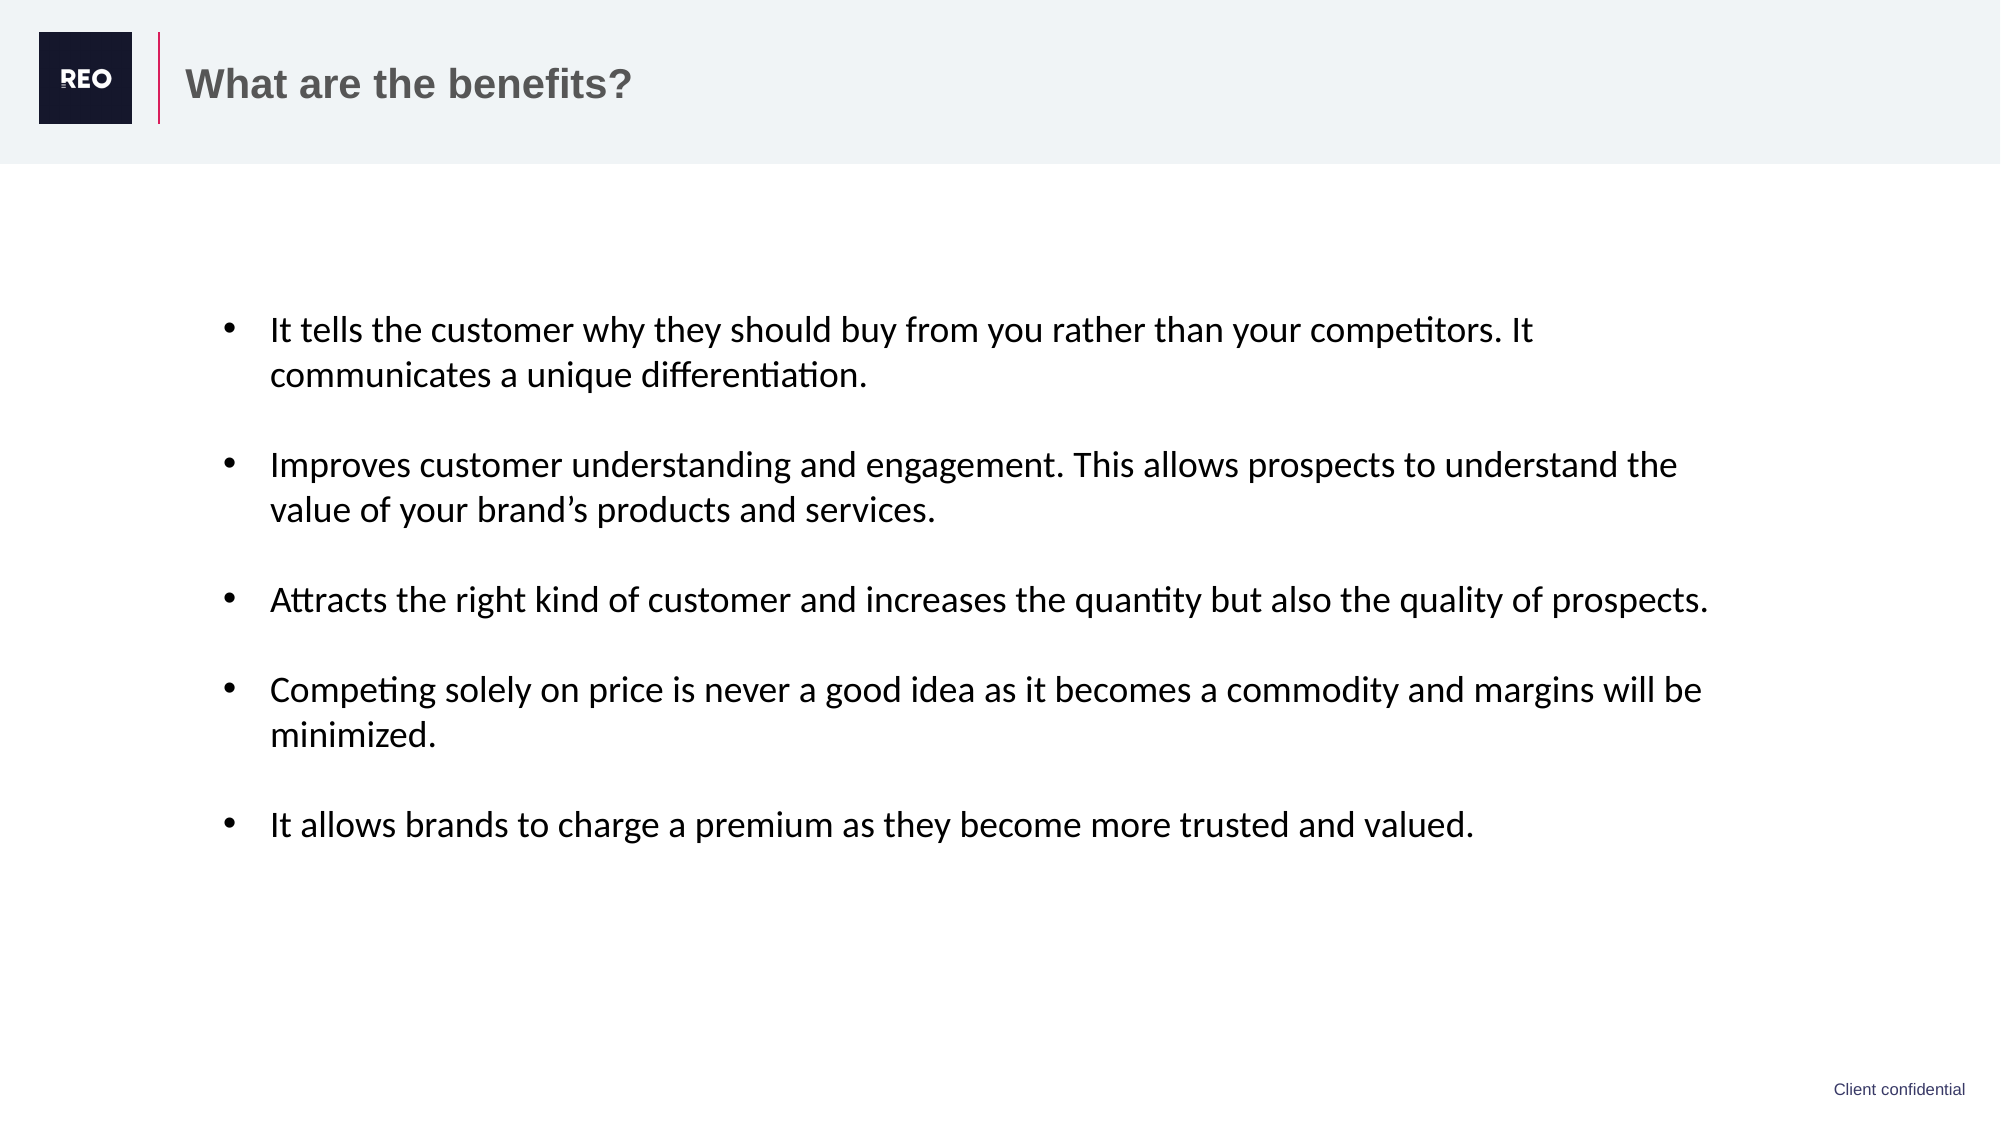

What are the benefits?
It tells the customer why they should buy from you rather than your competitors. It communicates a unique differentiation.

Improves customer understanding and engagement. This allows prospects to understand the value of your brand’s products and services.

Attracts the right kind of customer and increases the quantity but also the quality of prospects.

Competing solely on price is never a good idea as it becomes a commodity and margins will be minimized.

It allows brands to charge a premium as they become more trusted and valued.